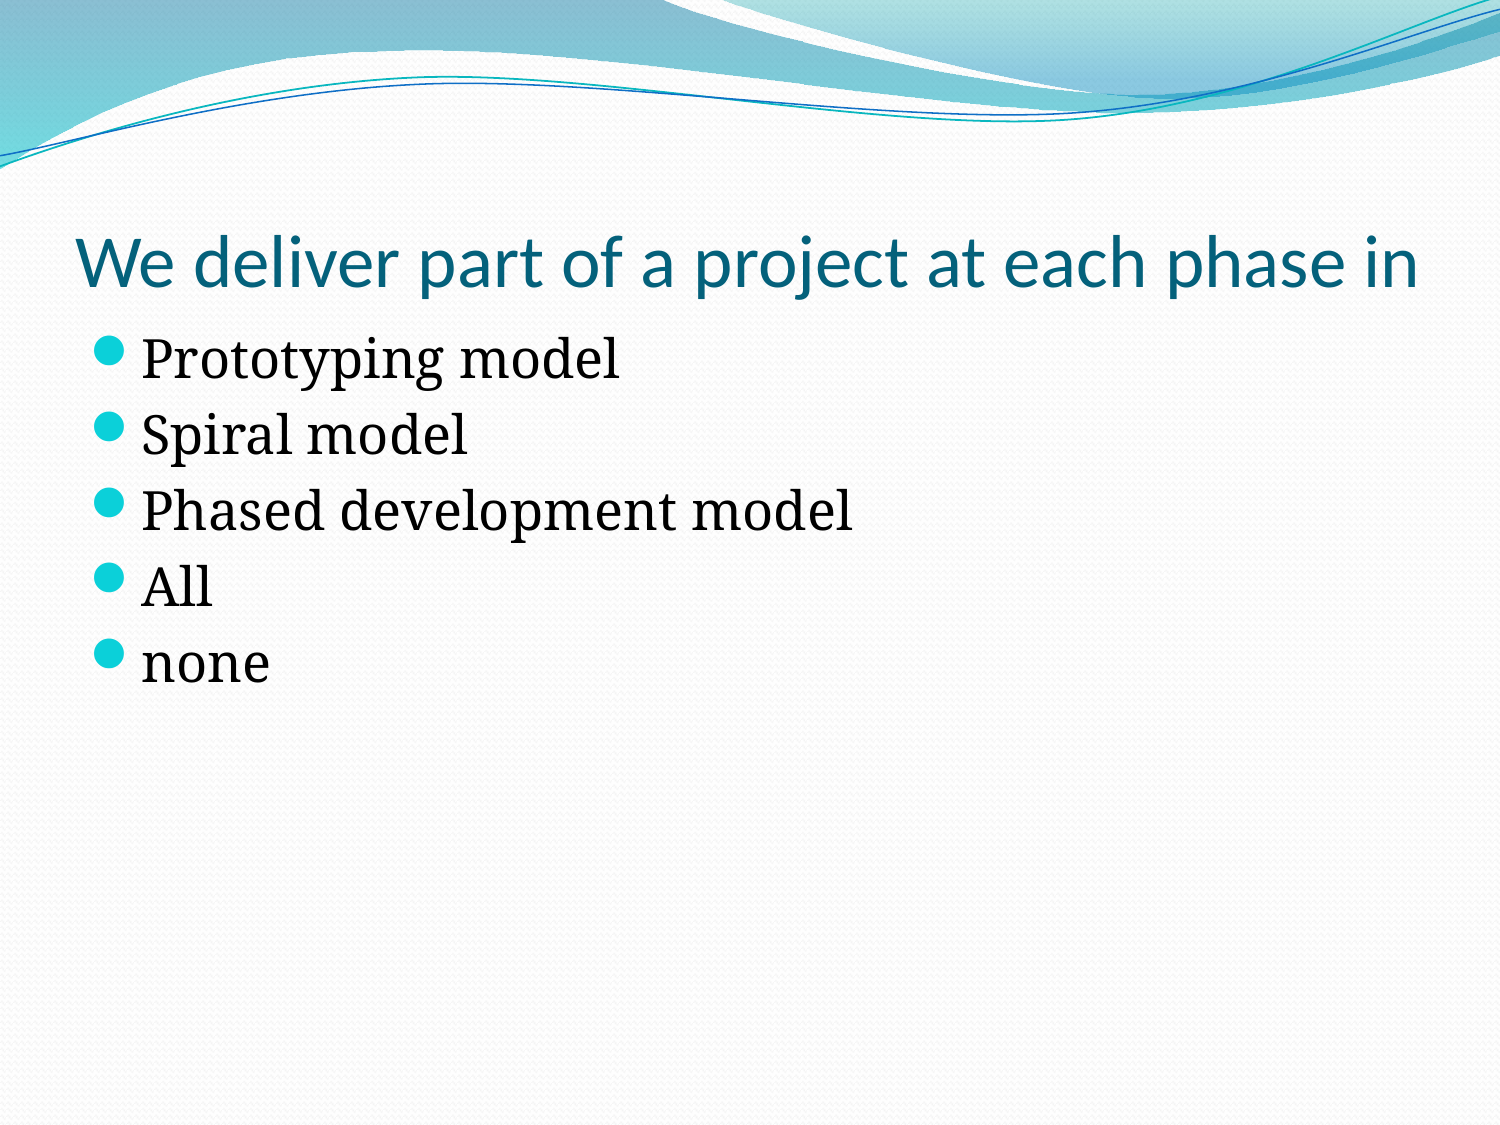

# We deliver part of a project at each phase in
Prototyping model
Spiral model
Phased development model
All
none